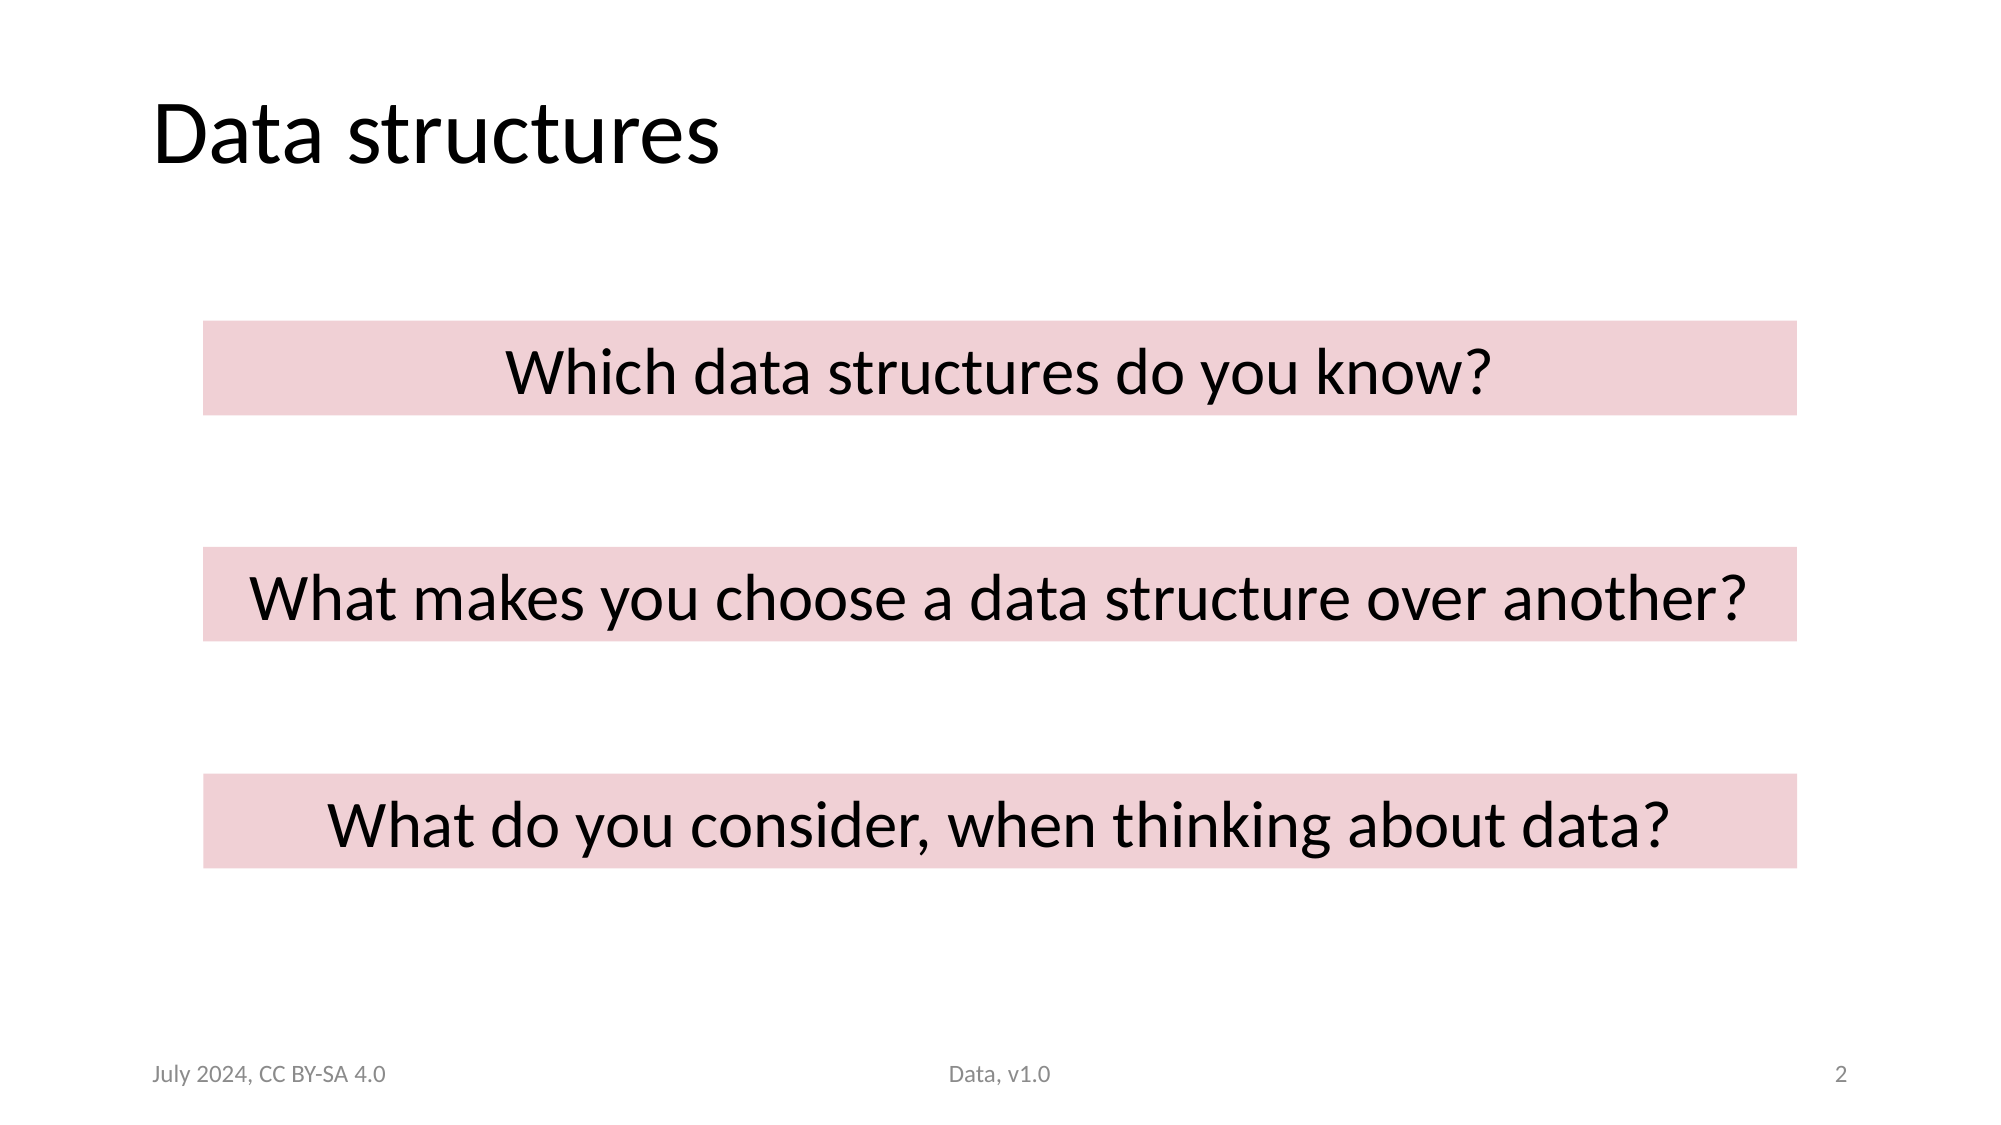

# Data structures
Which data structures do you know?
What makes you choose a data structure over another?
What do you consider, when thinking about data?
July 2024, CC BY-SA 4.0
Data, v1.0
2